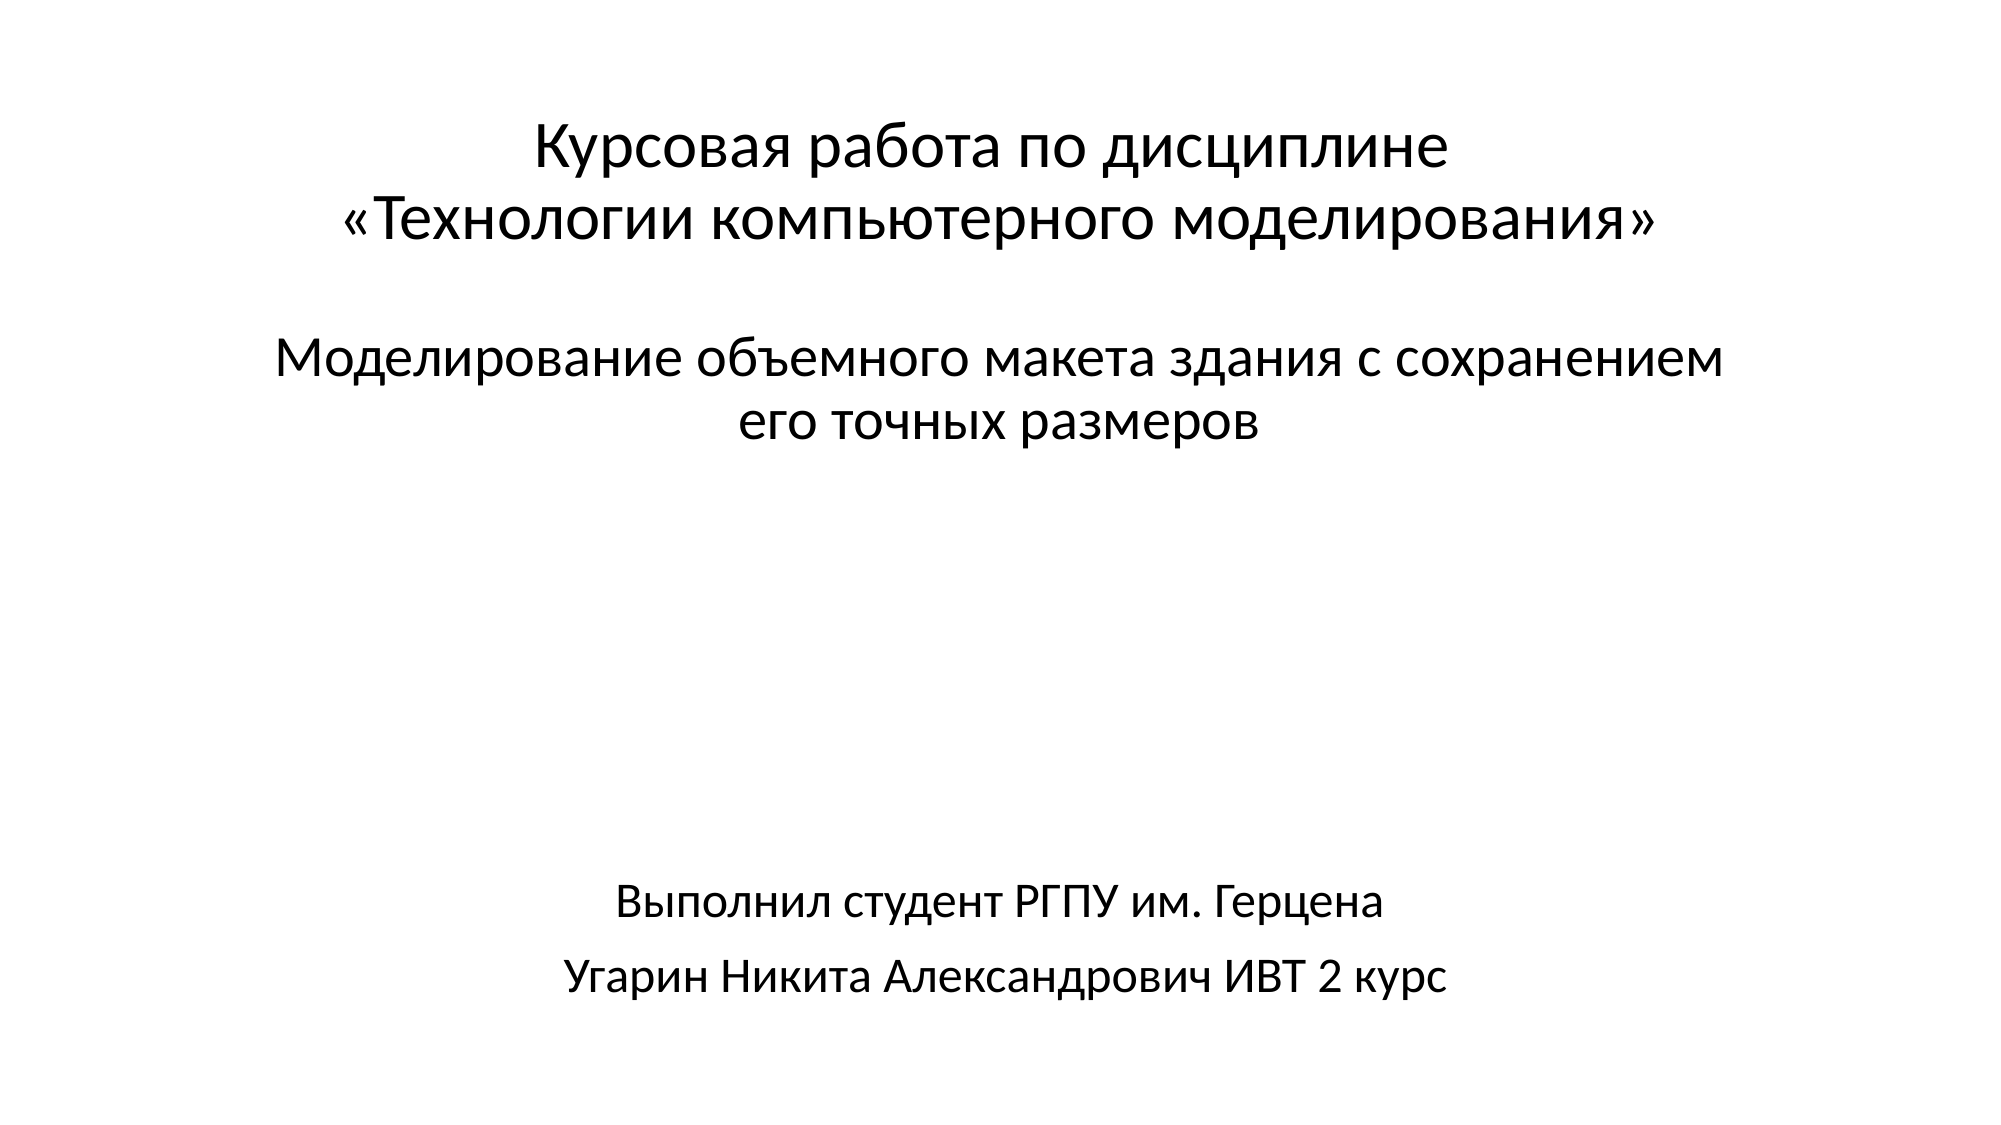

# Курсовая работа по дисциплине «Технологии компьютерного моделирования»   Моделирование объемного макета здания с сохранением его точных размеров
Выполнил студент РГПУ им. Герцена
 Угарин Никита Александрович ИВТ 2 курс